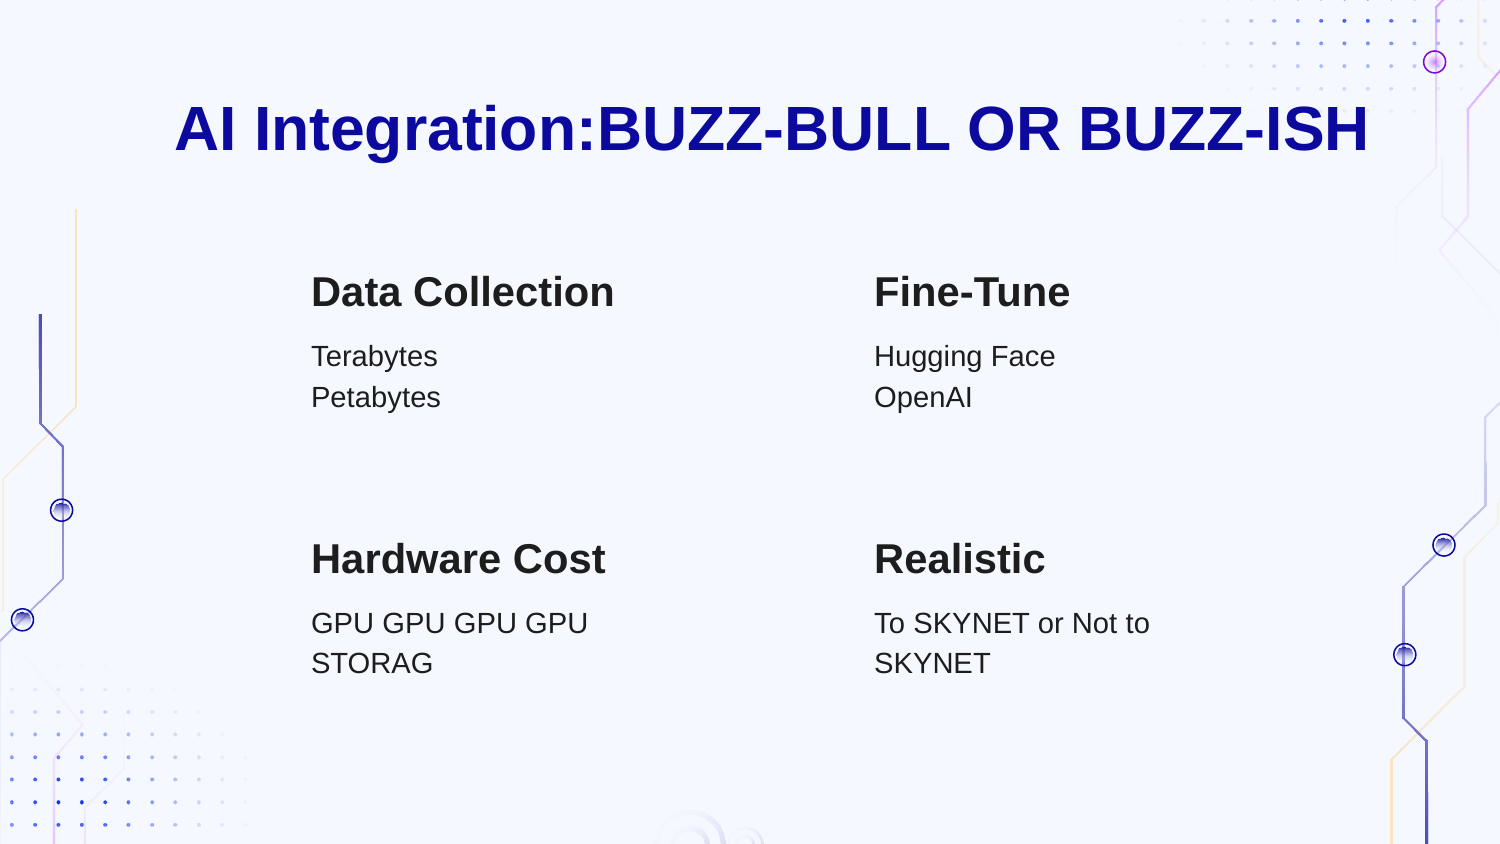

# AI Integration:BUZZ-BULL OR BUZZ-ISH
Data Collection
Fine-Tune
Terabytes
Petabytes
Hugging Face
OpenAI
Hardware Cost
Realistic
GPU GPU GPU GPU
STORAG
To SKYNET or Not to SKYNET